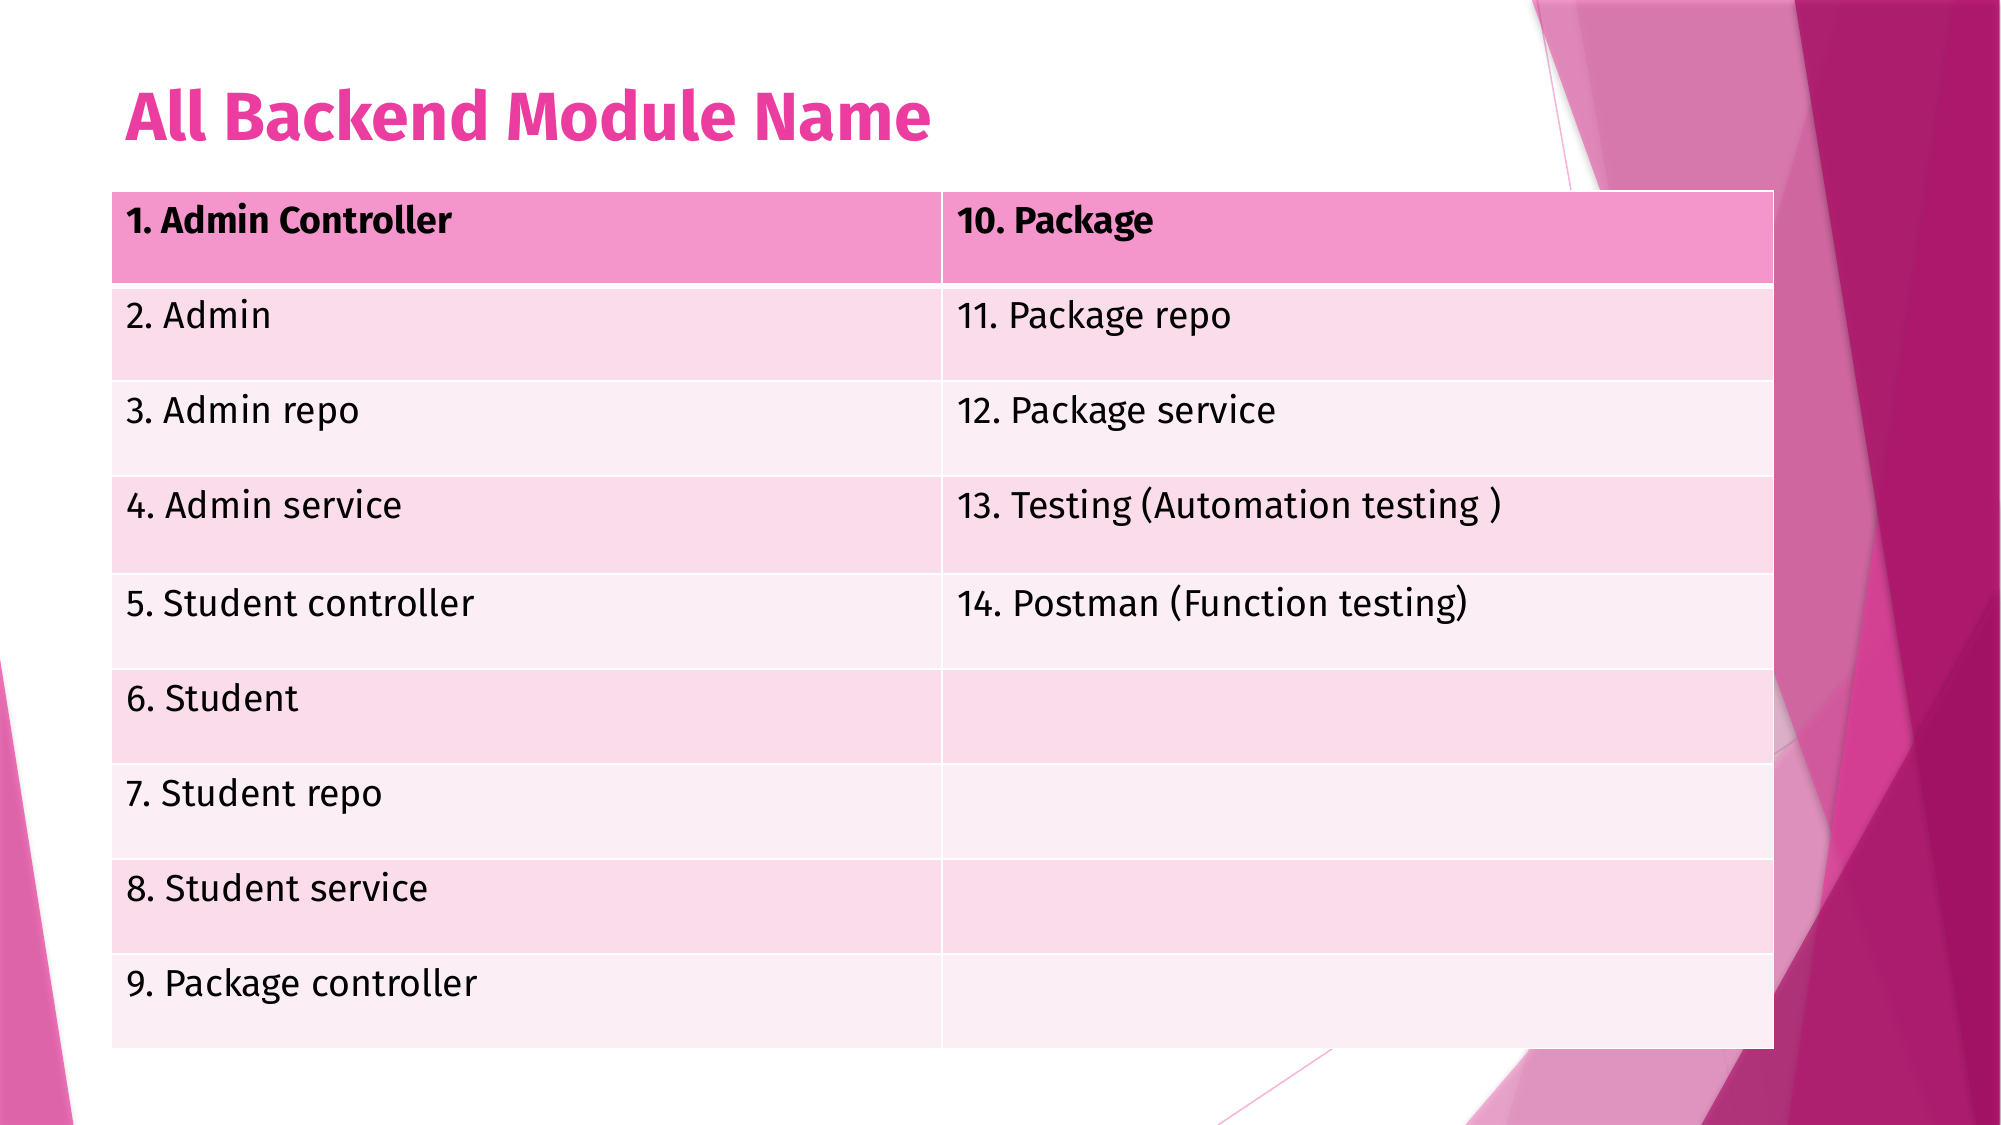

# All Backend Module Name
| 1. Admin Controller | 10. Package |
| --- | --- |
| 2. Admin | 11. Package repo |
| 3. Admin repo | 12. Package service |
| 4. Admin service | 13. Testing (Automation testing ) |
| 5. Student controller | 14. Postman (Function testing) |
| 6. Student |  |
| 7. Student repo |  |
| 8. Student service |  |
| 9. Package controller |  |